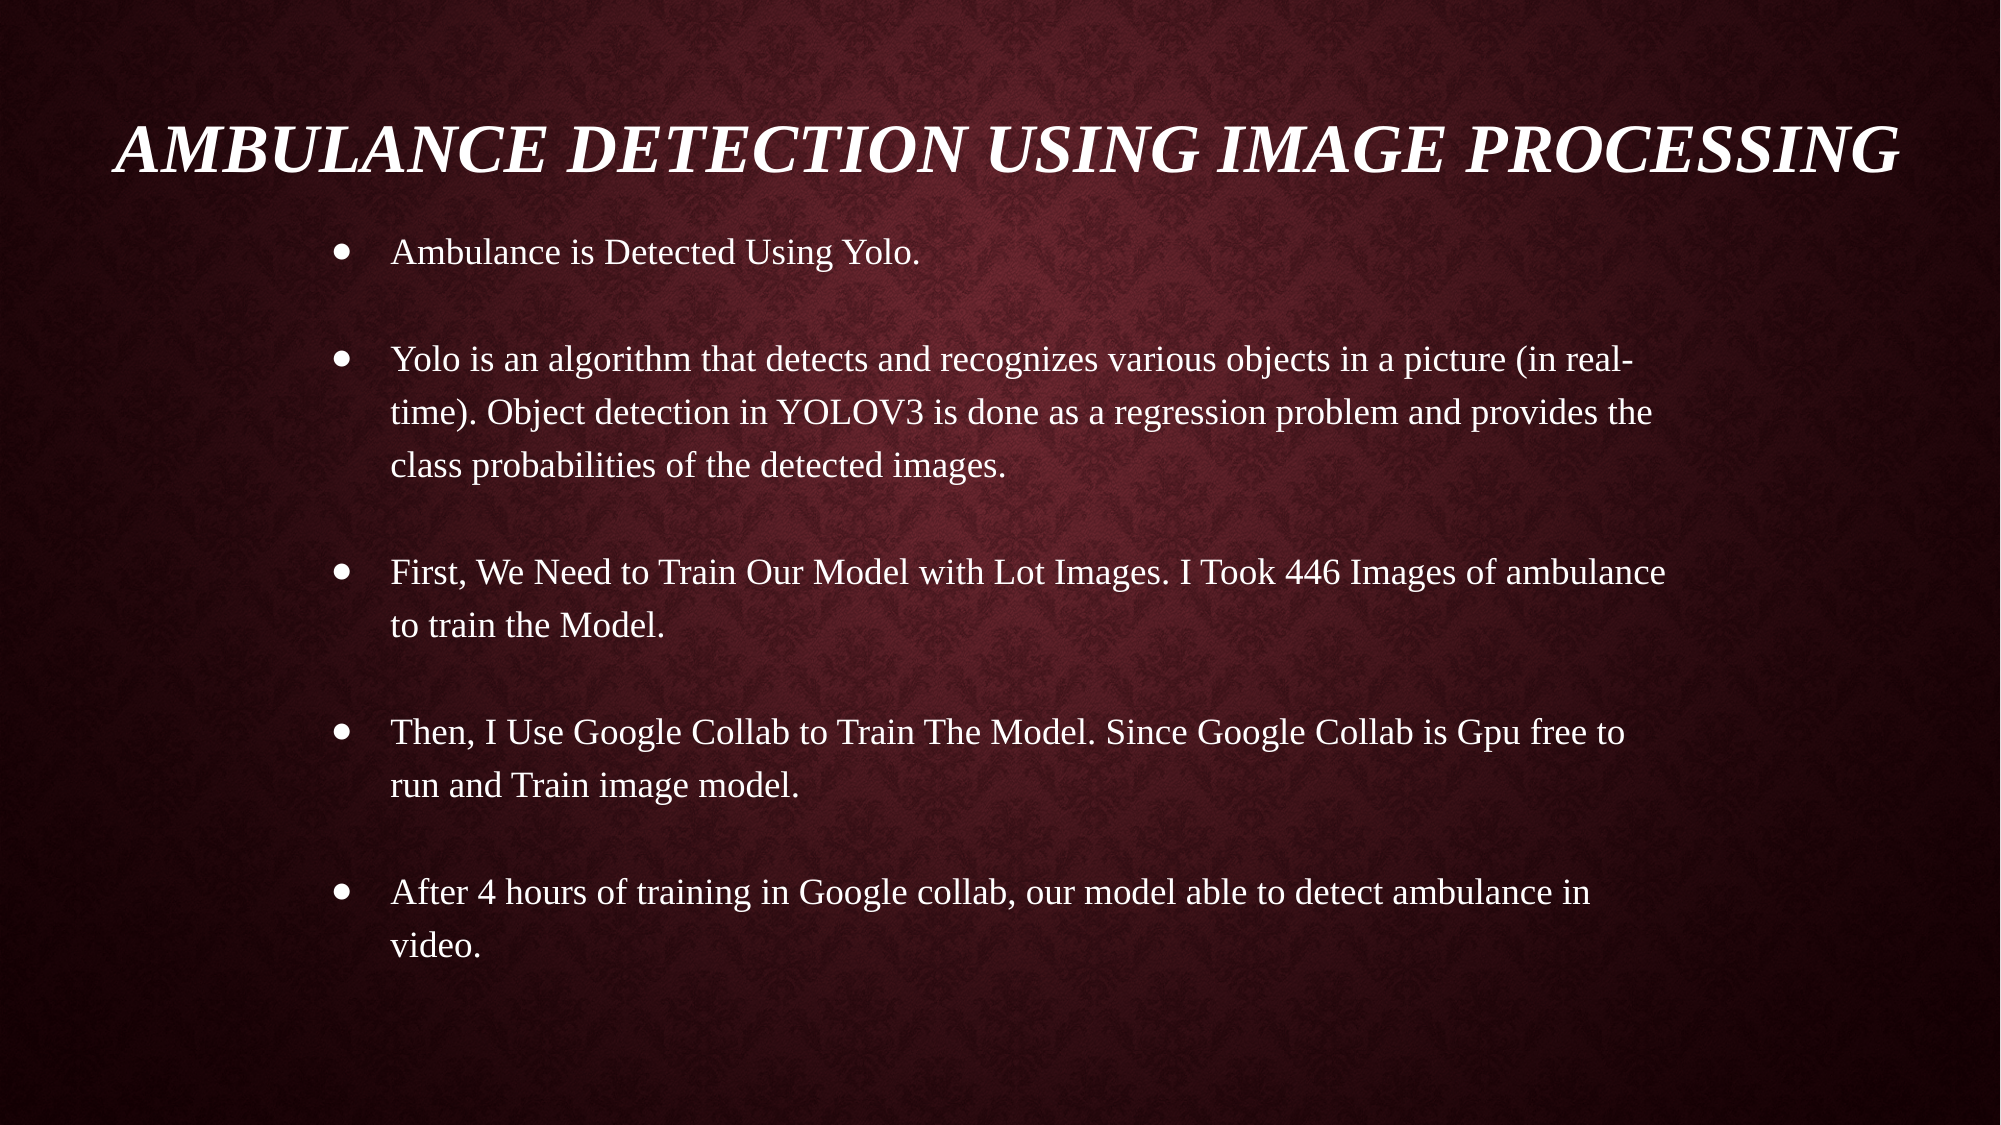

# Ambulance Detection using Image Processing
Ambulance is Detected Using Yolo.

Yolo is an algorithm that detects and recognizes various objects in a picture (in real-time). Object detection in YOLOV3 is done as a regression problem and provides the class probabilities of the detected images.

First, We Need to Train Our Model with Lot Images. I Took 446 Images of ambulance to train the Model.

Then, I Use Google Collab to Train The Model. Since Google Collab is Gpu free to run and Train image model.

After 4 hours of training in Google collab, our model able to detect ambulance in video.